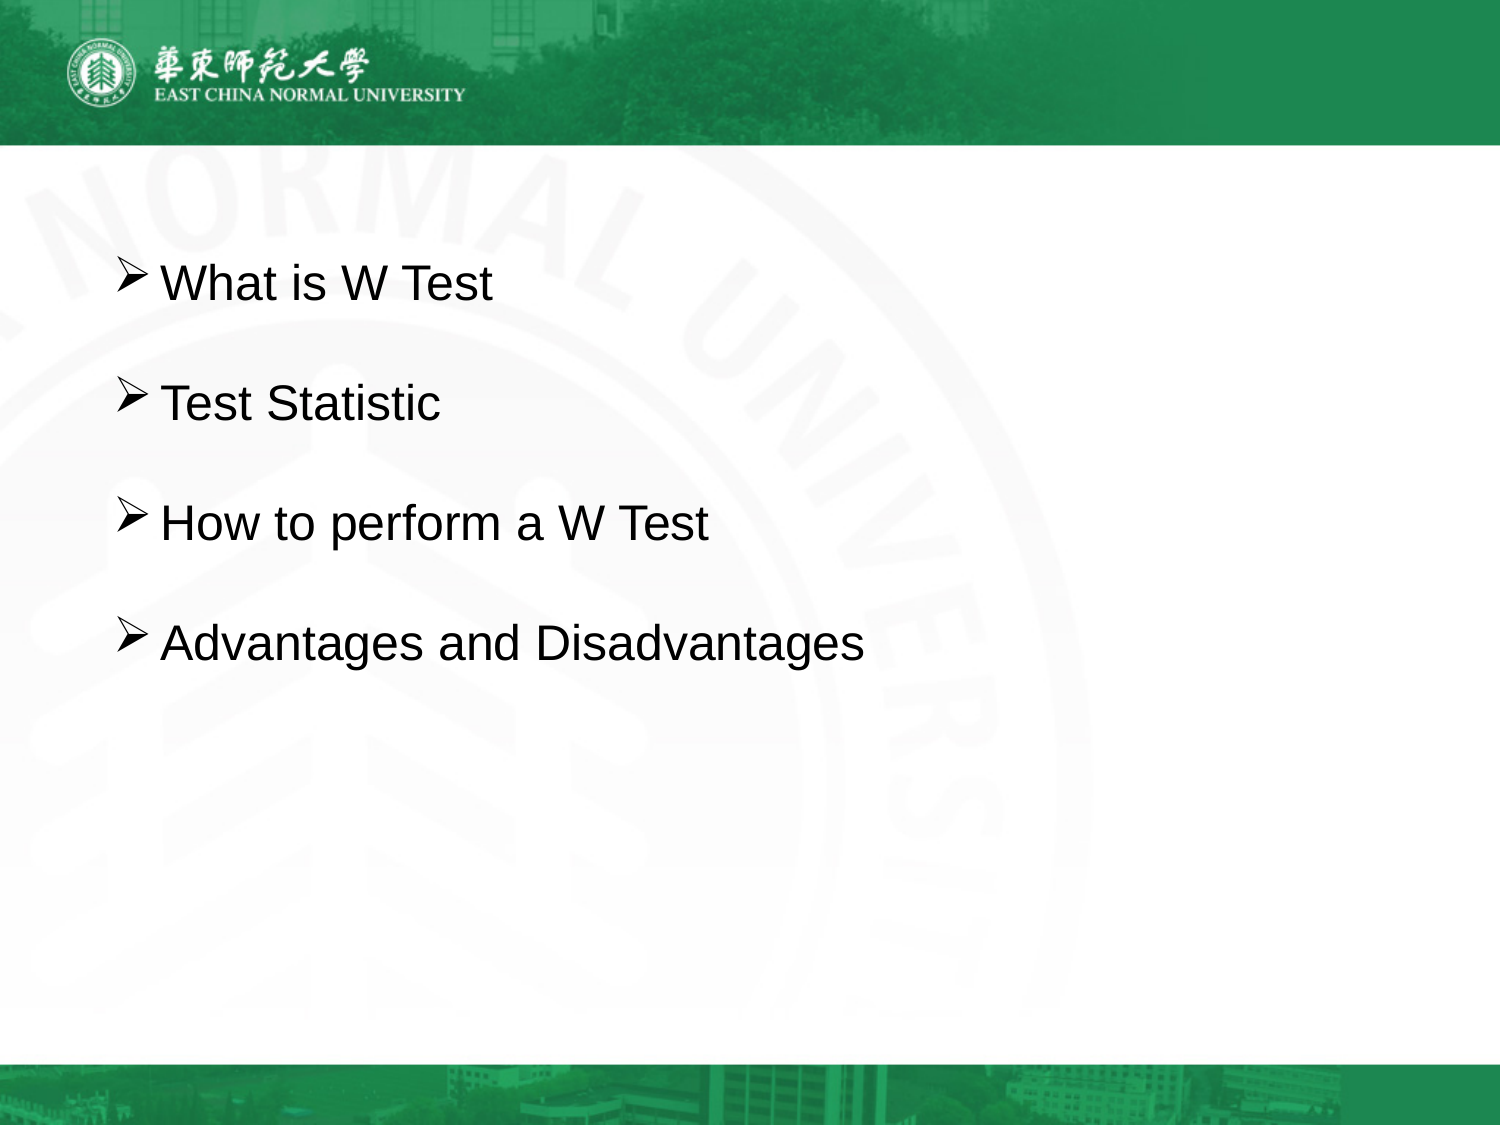

What is W Test

Test Statistic

How to perform a W Test

Advantages and Disadvantages